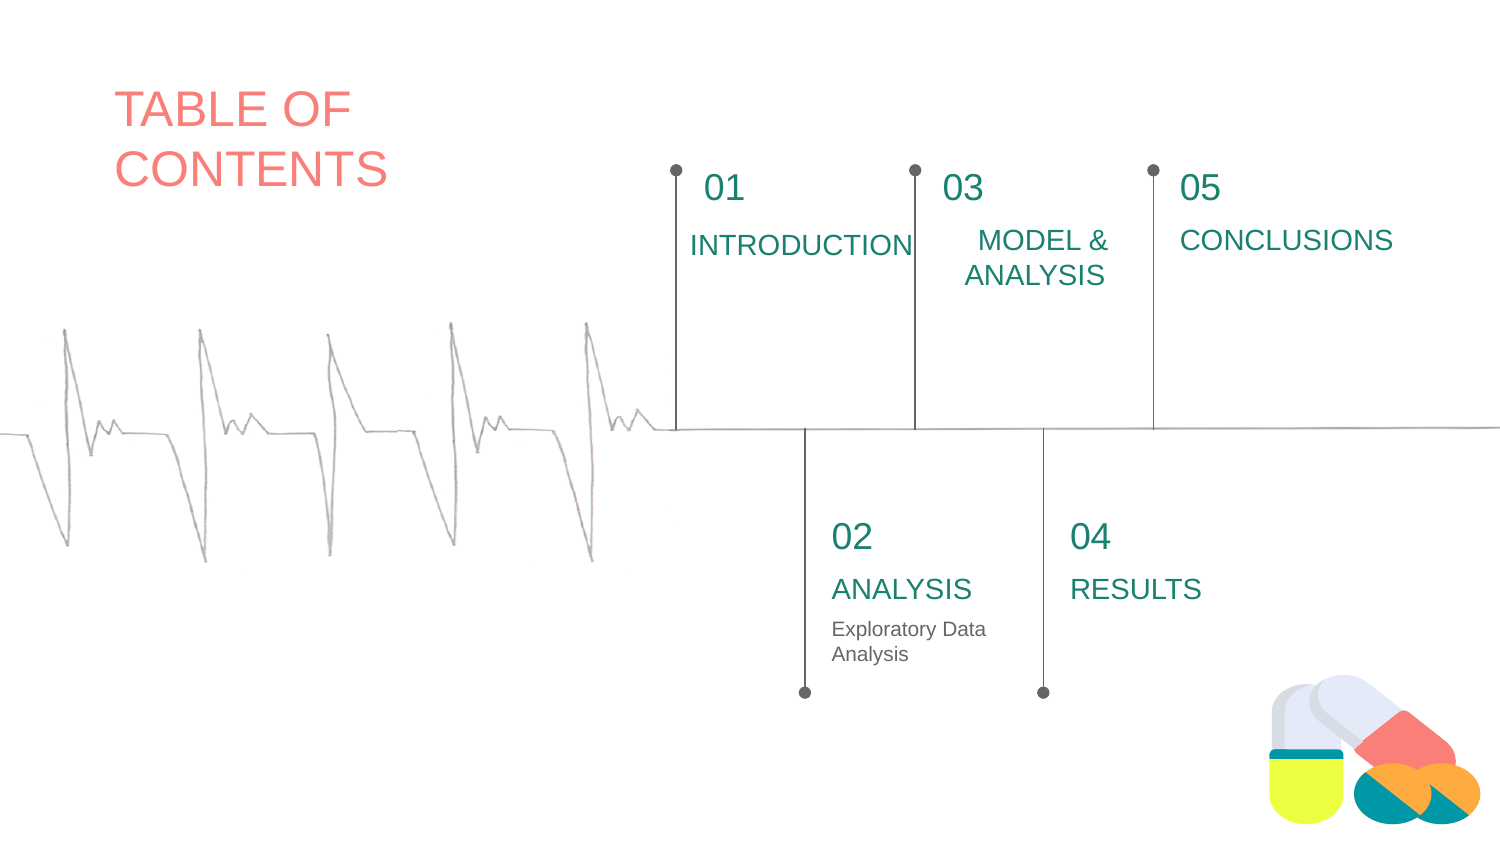

# TABLE OF CONTENTS
01
03
05
MODEL & ANALYSIS
CONCLUSIONS
INTRODUCTION
02
04
ANALYSIS
RESULTS
Exploratory Data Analysis